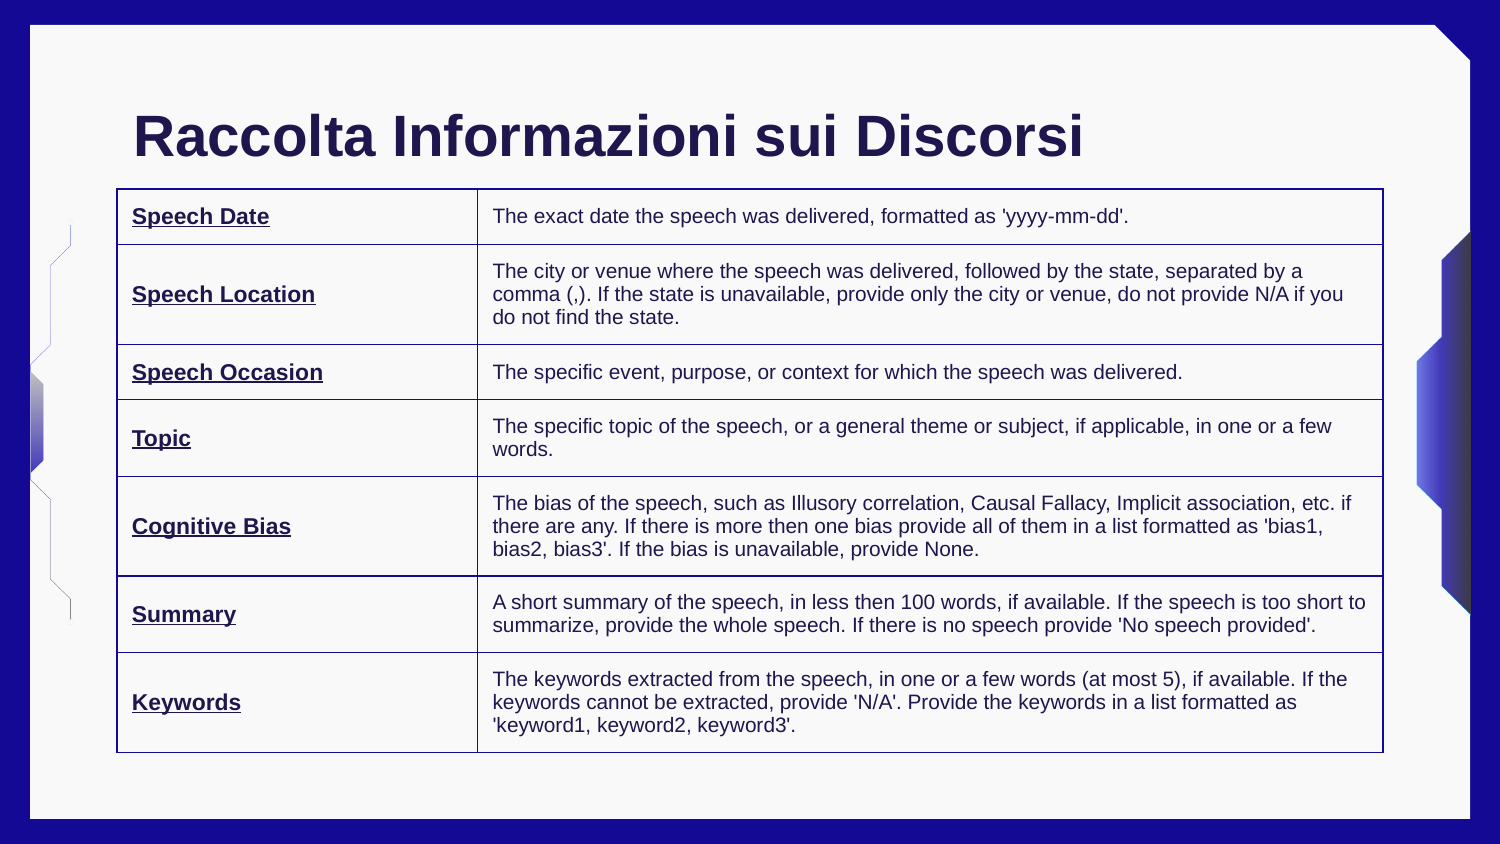

# Raccolta Informazioni sui Discorsi
| Speech Date | The exact date the speech was delivered, formatted as 'yyyy-mm-dd'. |
| --- | --- |
| Speech Location | The city or venue where the speech was delivered, followed by the state, separated by a comma (,). If the state is unavailable, provide only the city or venue, do not provide N/A if you do not find the state. |
| Speech Occasion | The specific event, purpose, or context for which the speech was delivered. |
| Topic | The specific topic of the speech, or a general theme or subject, if applicable, in one or a few words. |
| Cognitive Bias | The bias of the speech, such as Illusory correlation, Causal Fallacy, Implicit association, etc. if there are any. If there is more then one bias provide all of them in a list formatted as 'bias1, bias2, bias3'. If the bias is unavailable, provide None. |
| Summary | A short summary of the speech, in less then 100 words, if available. If the speech is too short to summarize, provide the whole speech. If there is no speech provide 'No speech provided'. |
| Keywords | The keywords extracted from the speech, in one or a few words (at most 5), if available. If the keywords cannot be extracted, provide 'N/A'. Provide the keywords in a list formatted as 'keyword1, keyword2, keyword3'. |